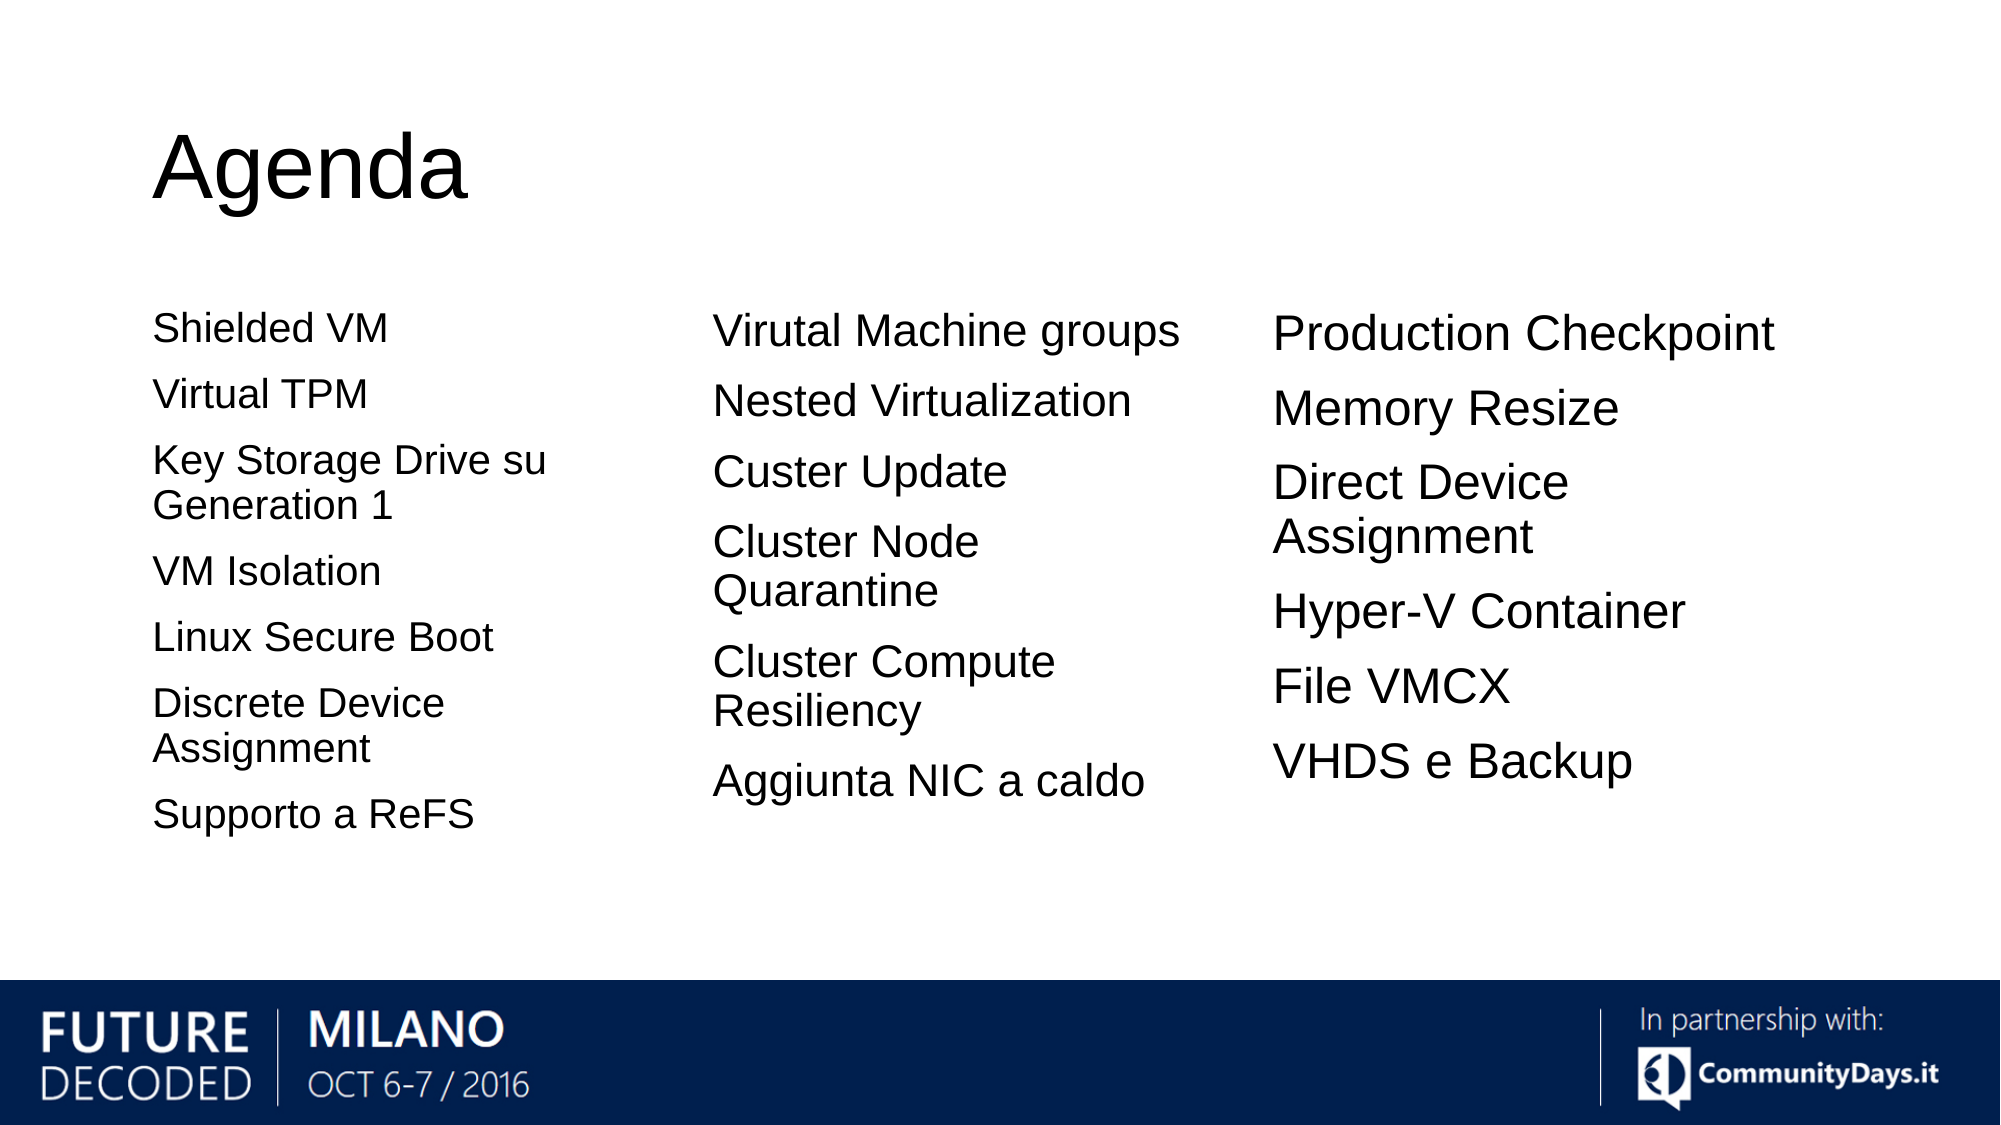

# Agenda
Production Checkpoint
Memory Resize
Direct Device Assignment
Hyper-V Container
File VMCX
VHDS e Backup
Shielded VM
Virtual TPM
Key Storage Drive su Generation 1
VM Isolation
Linux Secure Boot
Discrete Device Assignment
Supporto a ReFS

Virutal Machine groups
Nested Virtualization
Custer Update
Cluster Node Quarantine
Cluster Compute Resiliency
Aggiunta NIC a caldo